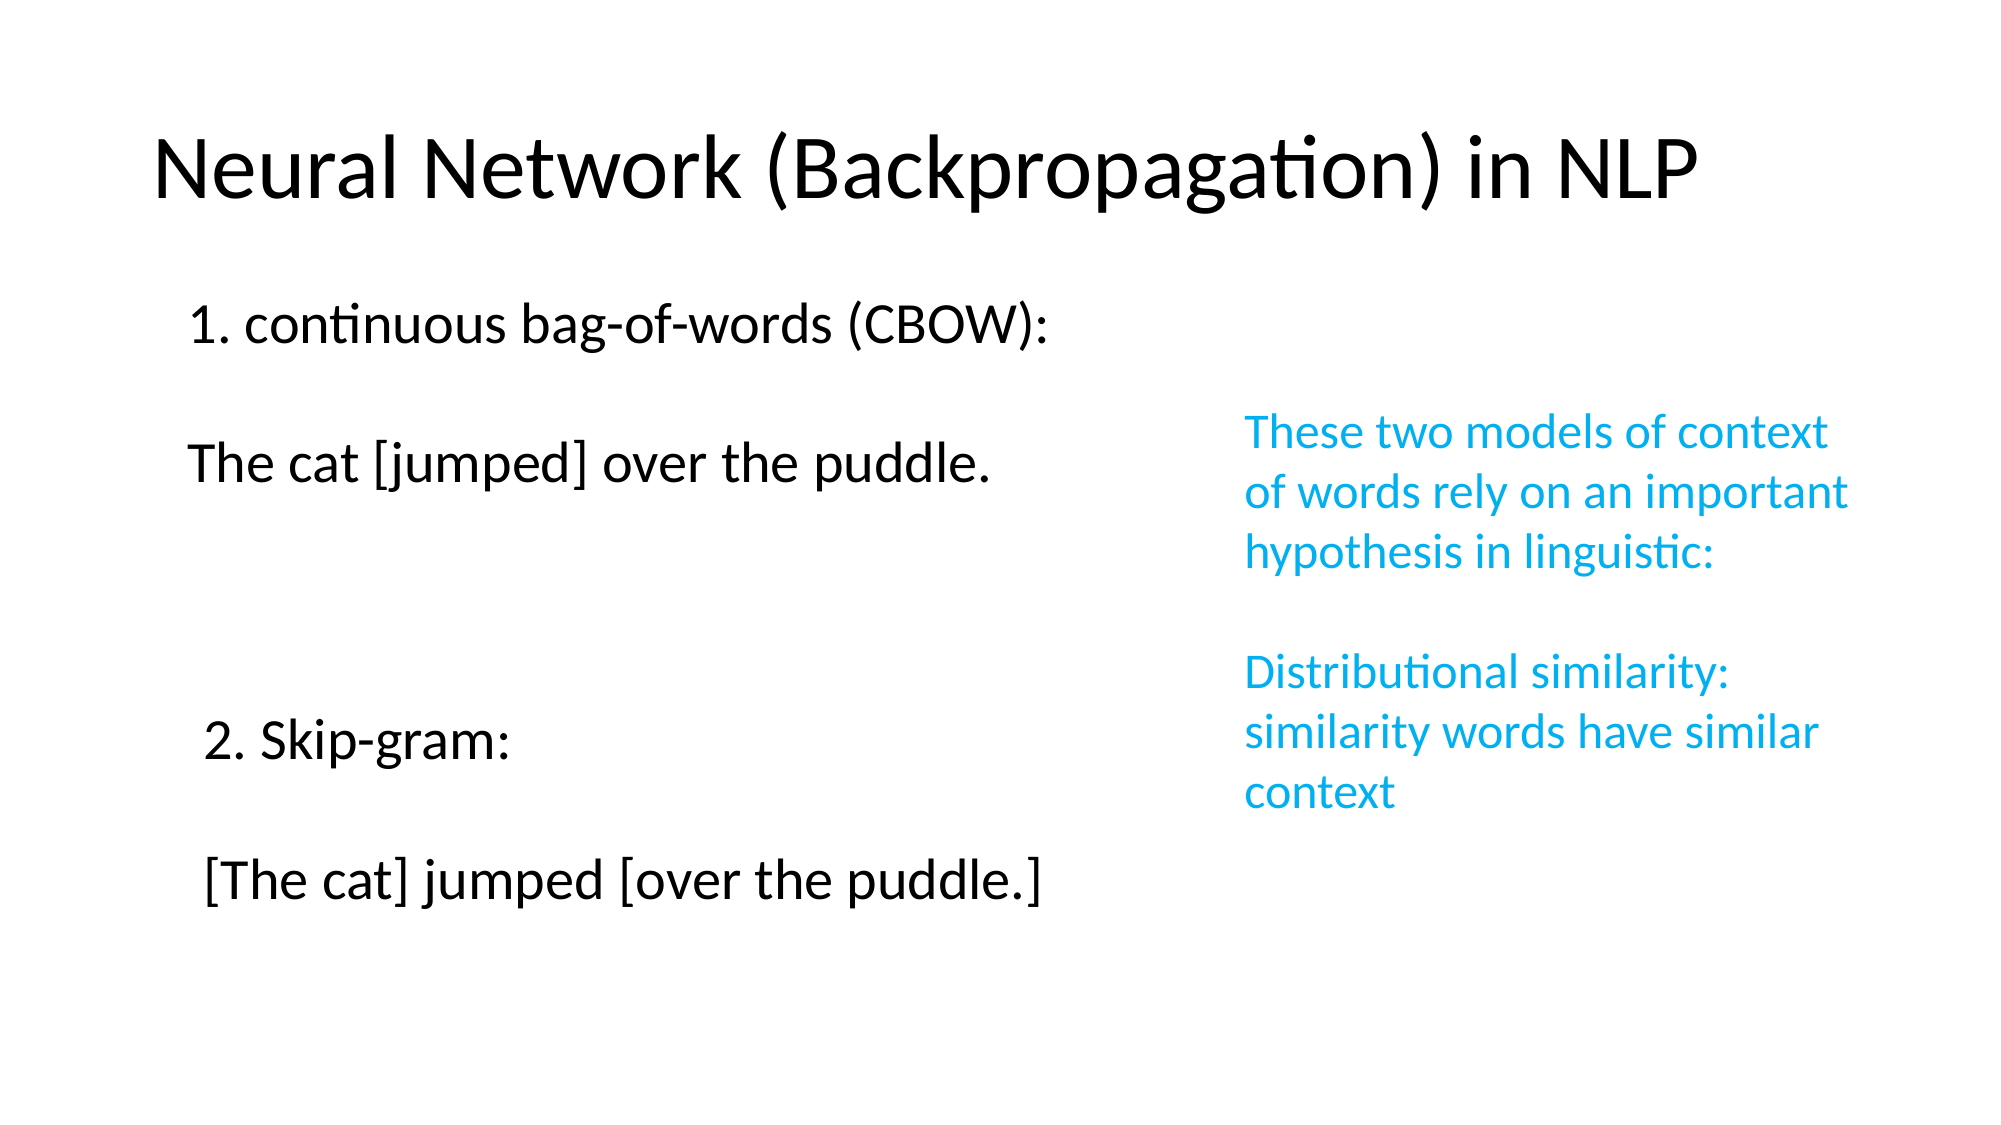

# Neural Network (Backpropagation) in NLP
1. continuous bag-of-words (CBOW):

The cat [jumped] over the puddle.
These two models of context of words rely on an important hypothesis in linguistic:

Distributional similarity: similarity words have similar context
2. Skip-gram:

[The cat] jumped [over the puddle.]